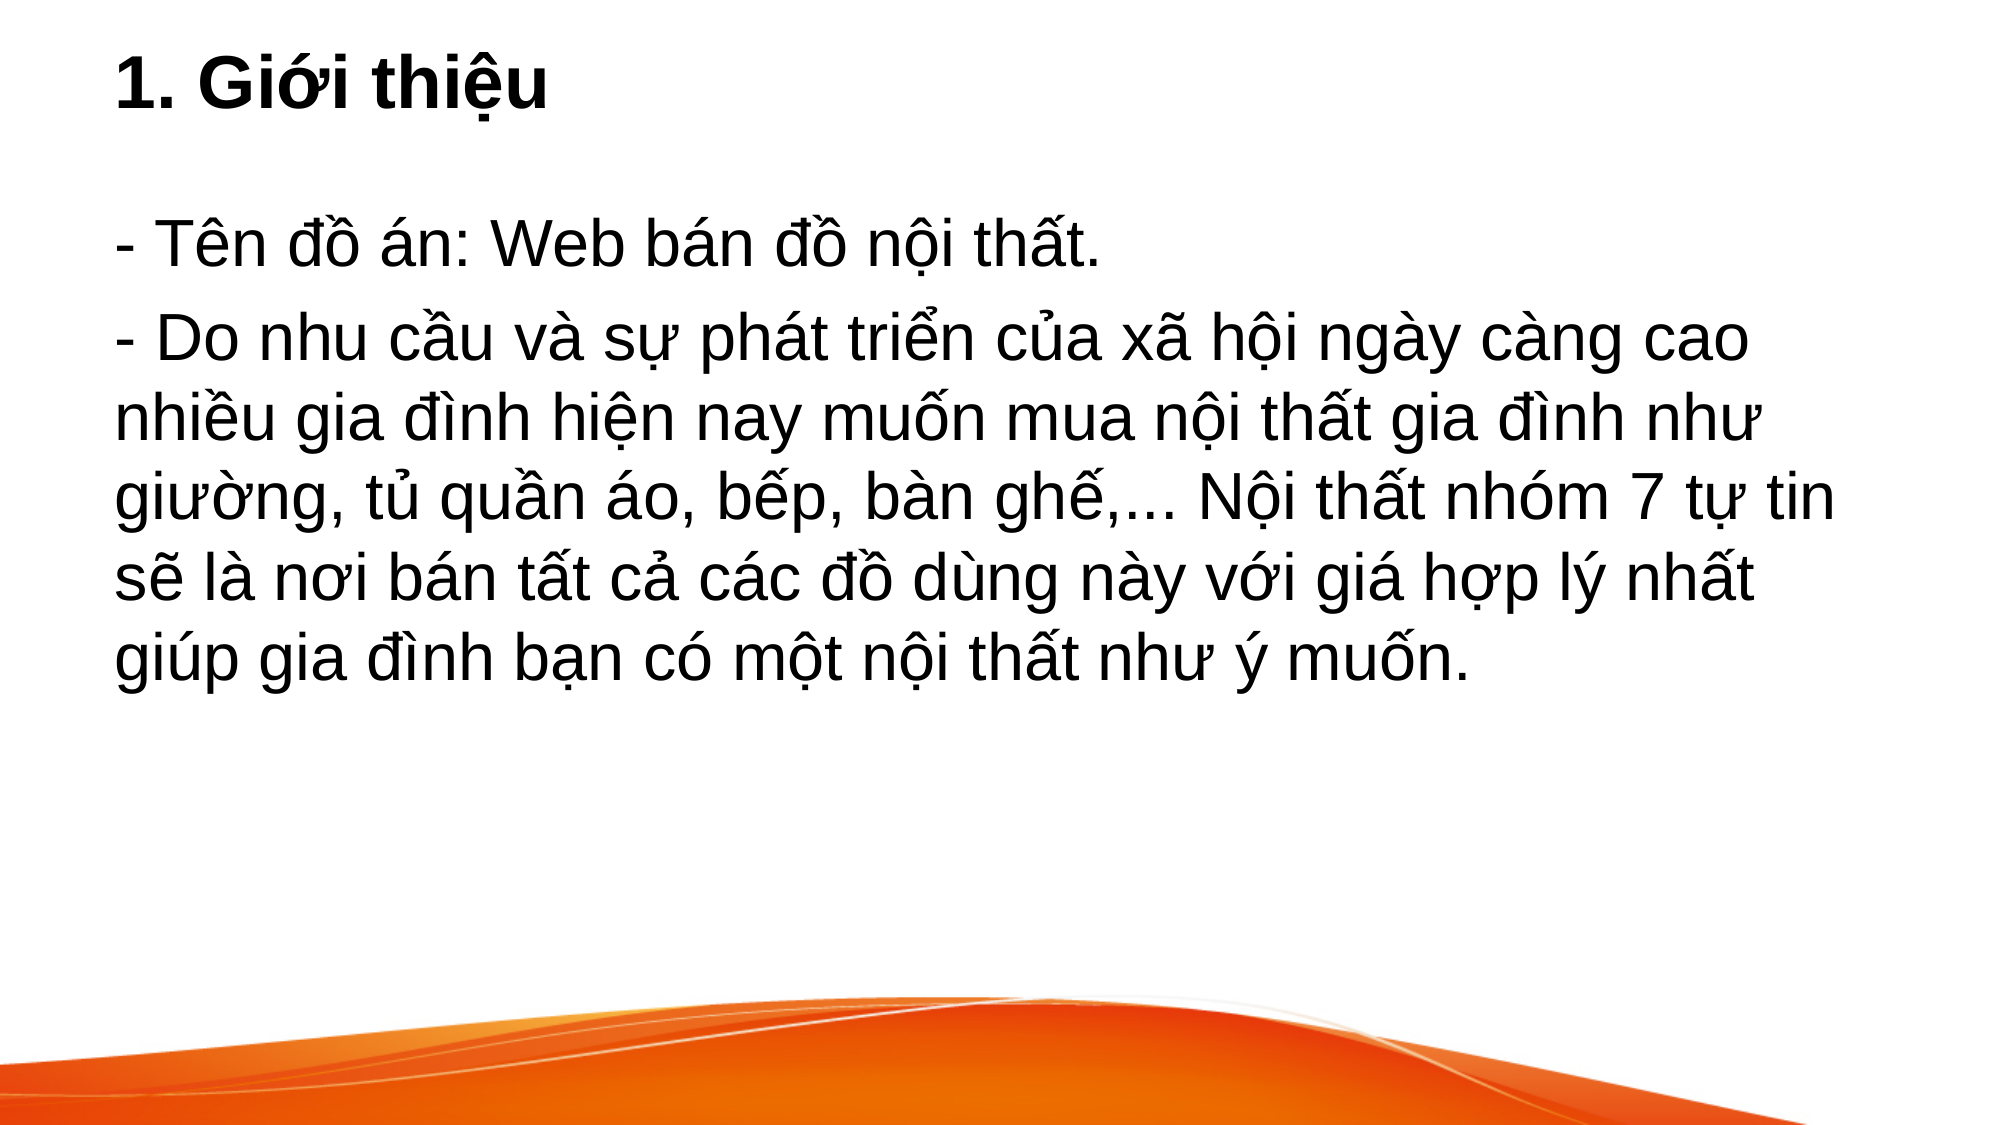

# 1. Giới thiệu
- Tên đồ án: Web bán đồ nội thất.
- Do nhu cầu và sự phát triển của xã hội ngày càng cao nhiều gia đình hiện nay muốn mua nội thất gia đình như giường, tủ quần áo, bếp, bàn ghế,... Nội thất nhóm 7 tự tin sẽ là nơi bán tất cả các đồ dùng này với giá hợp lý nhất giúp gia đình bạn có một nội thất như ý muốn.